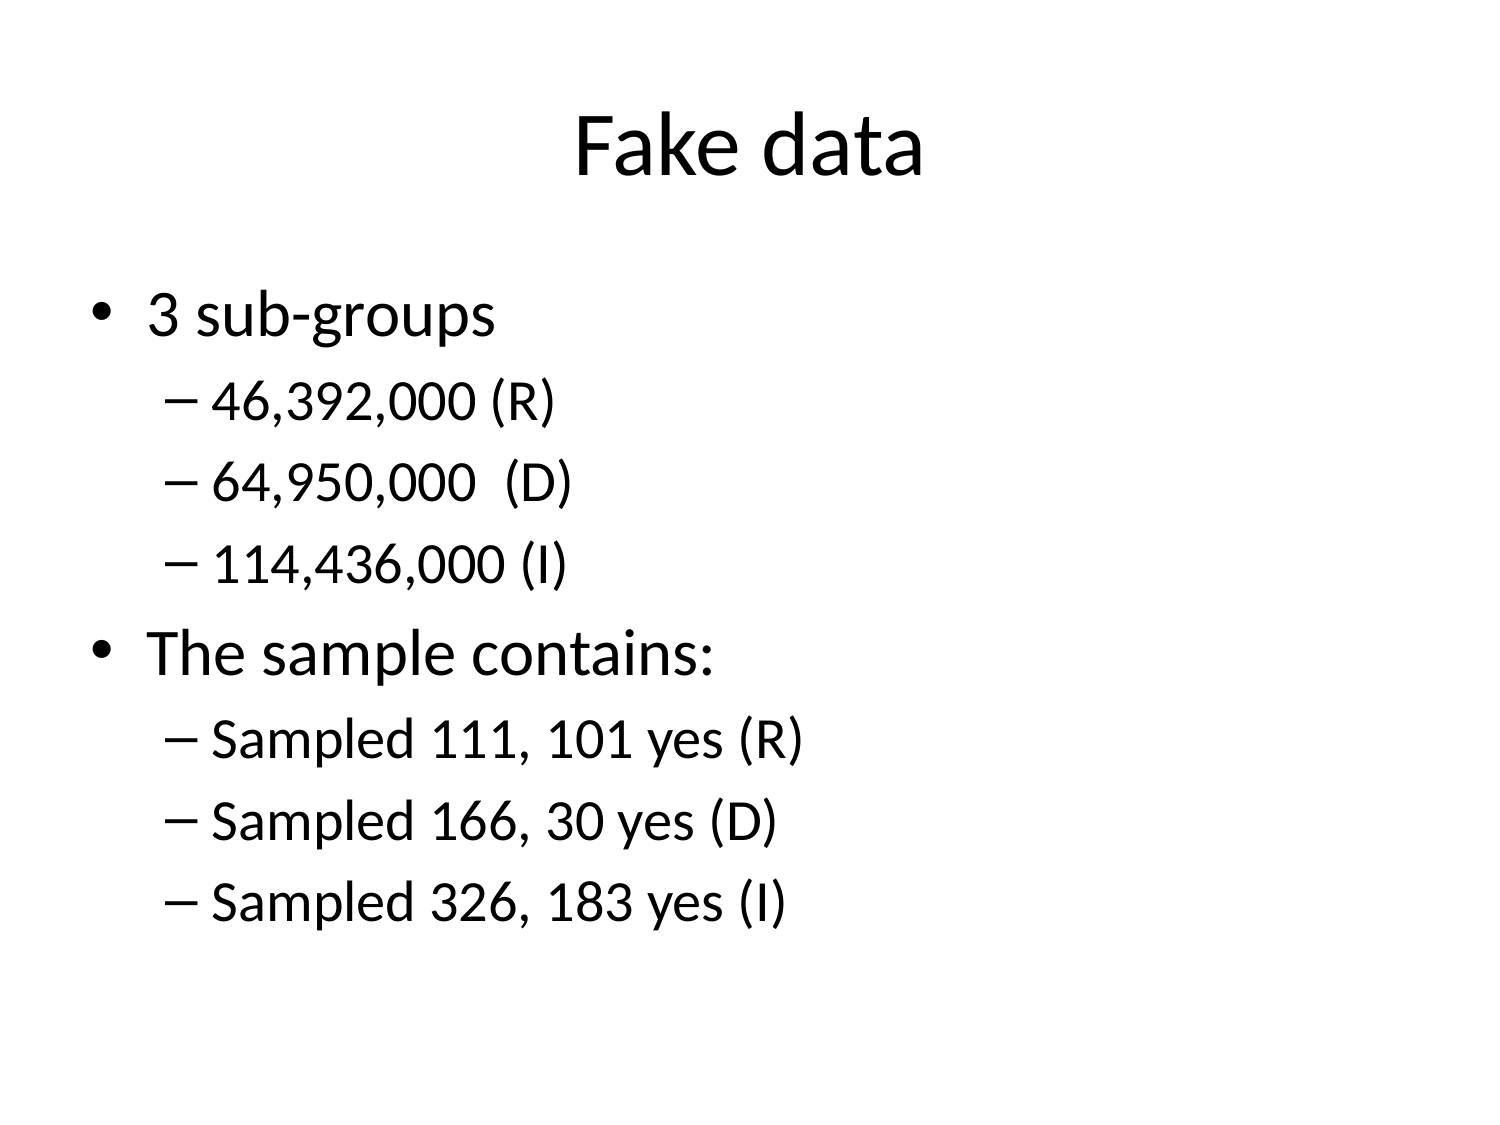

# Fake data
3 sub-groups
46,392,000 (R)
64,950,000  (D)
114,436,000 (I)
The sample contains:
Sampled 111, 101 yes (R)
Sampled 166, 30 yes (D)
Sampled 326, 183 yes (I)